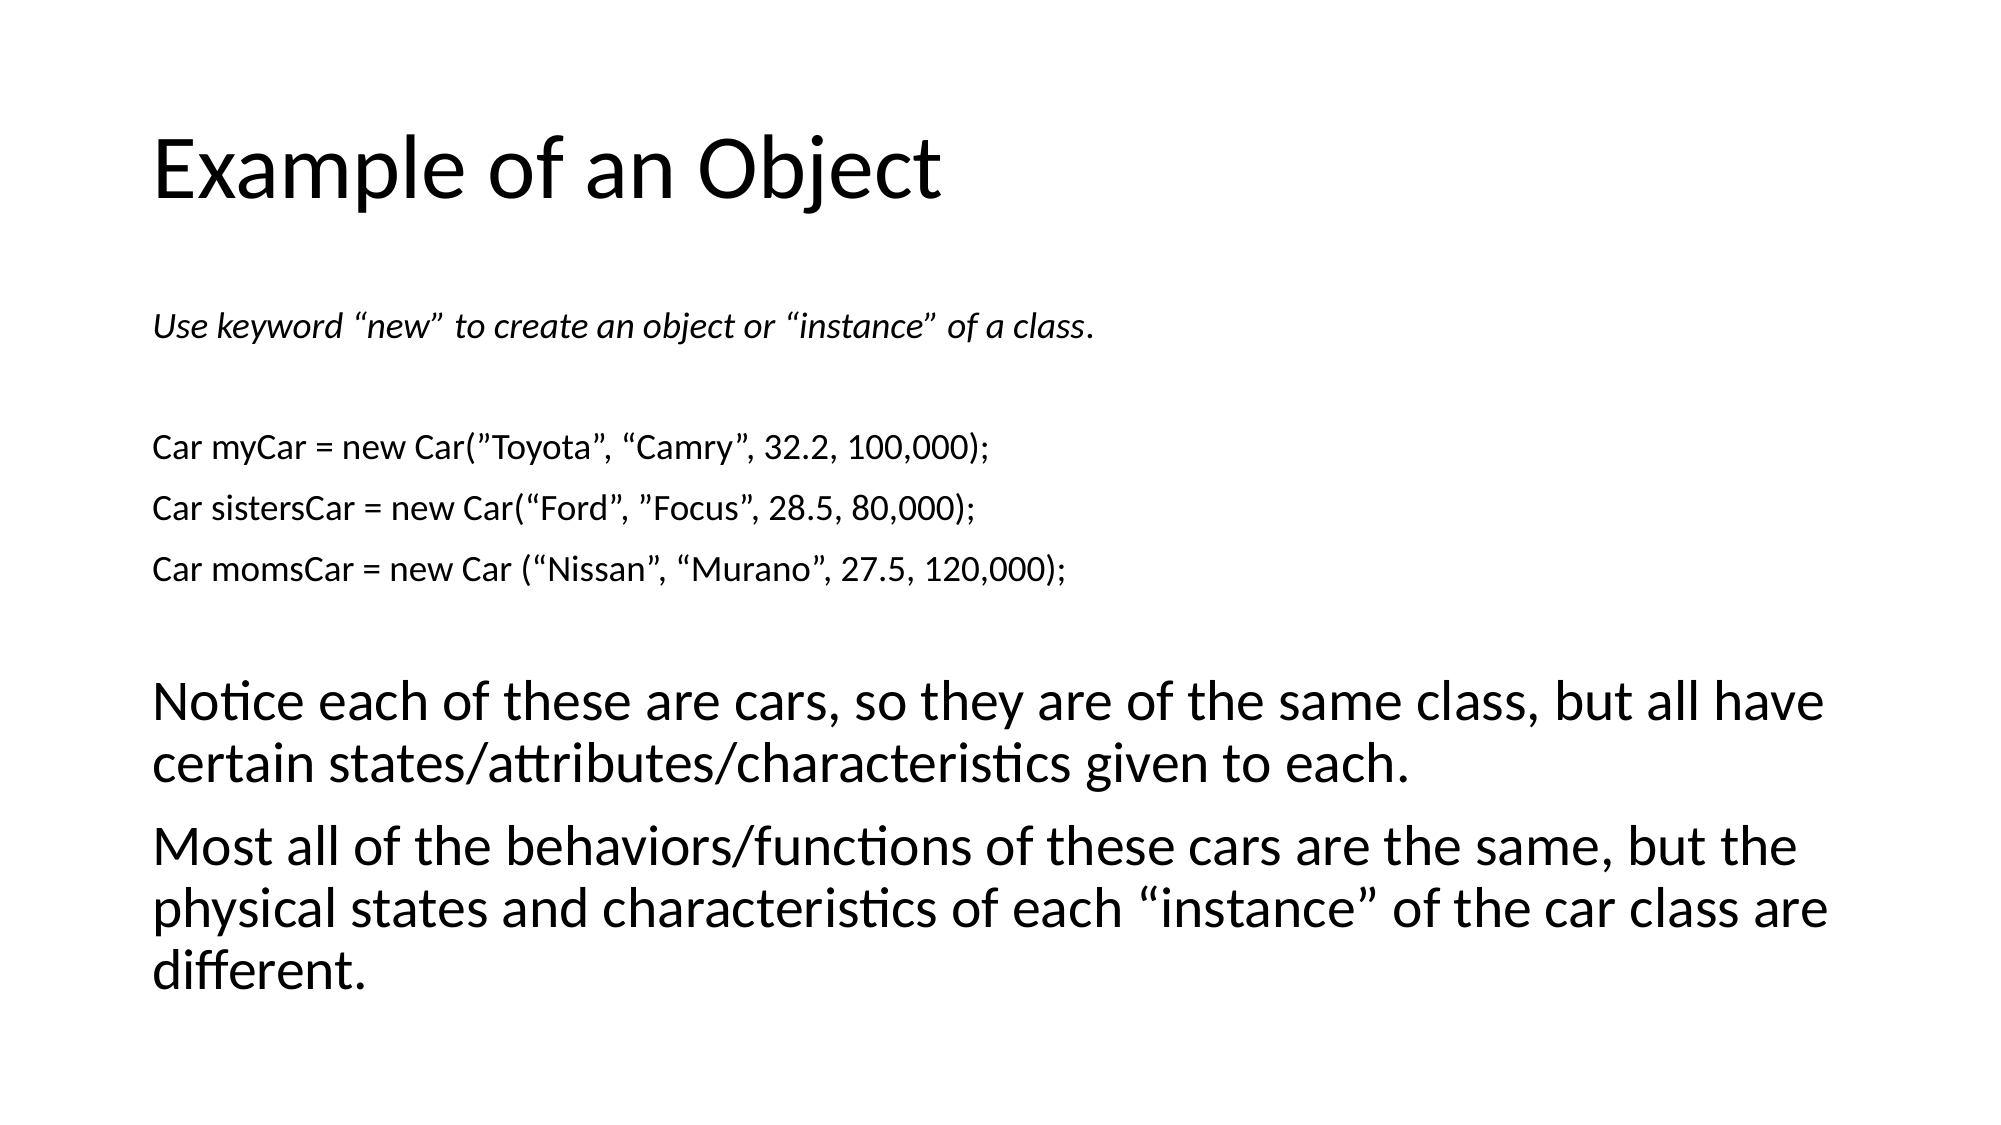

# Example of an Object
Use keyword “new” to create an object or “instance” of a class.

Car myCar = new Car(”Toyota”, “Camry”, 32.2, 100,000);
Car sistersCar = new Car(“Ford”, ”Focus”, 28.5, 80,000);
Car momsCar = new Car (“Nissan”, “Murano”, 27.5, 120,000);

Notice each of these are cars, so they are of the same class, but all have certain states/attributes/characteristics given to each.
Most all of the behaviors/functions of these cars are the same, but the physical states and characteristics of each “instance” of the car class are different.